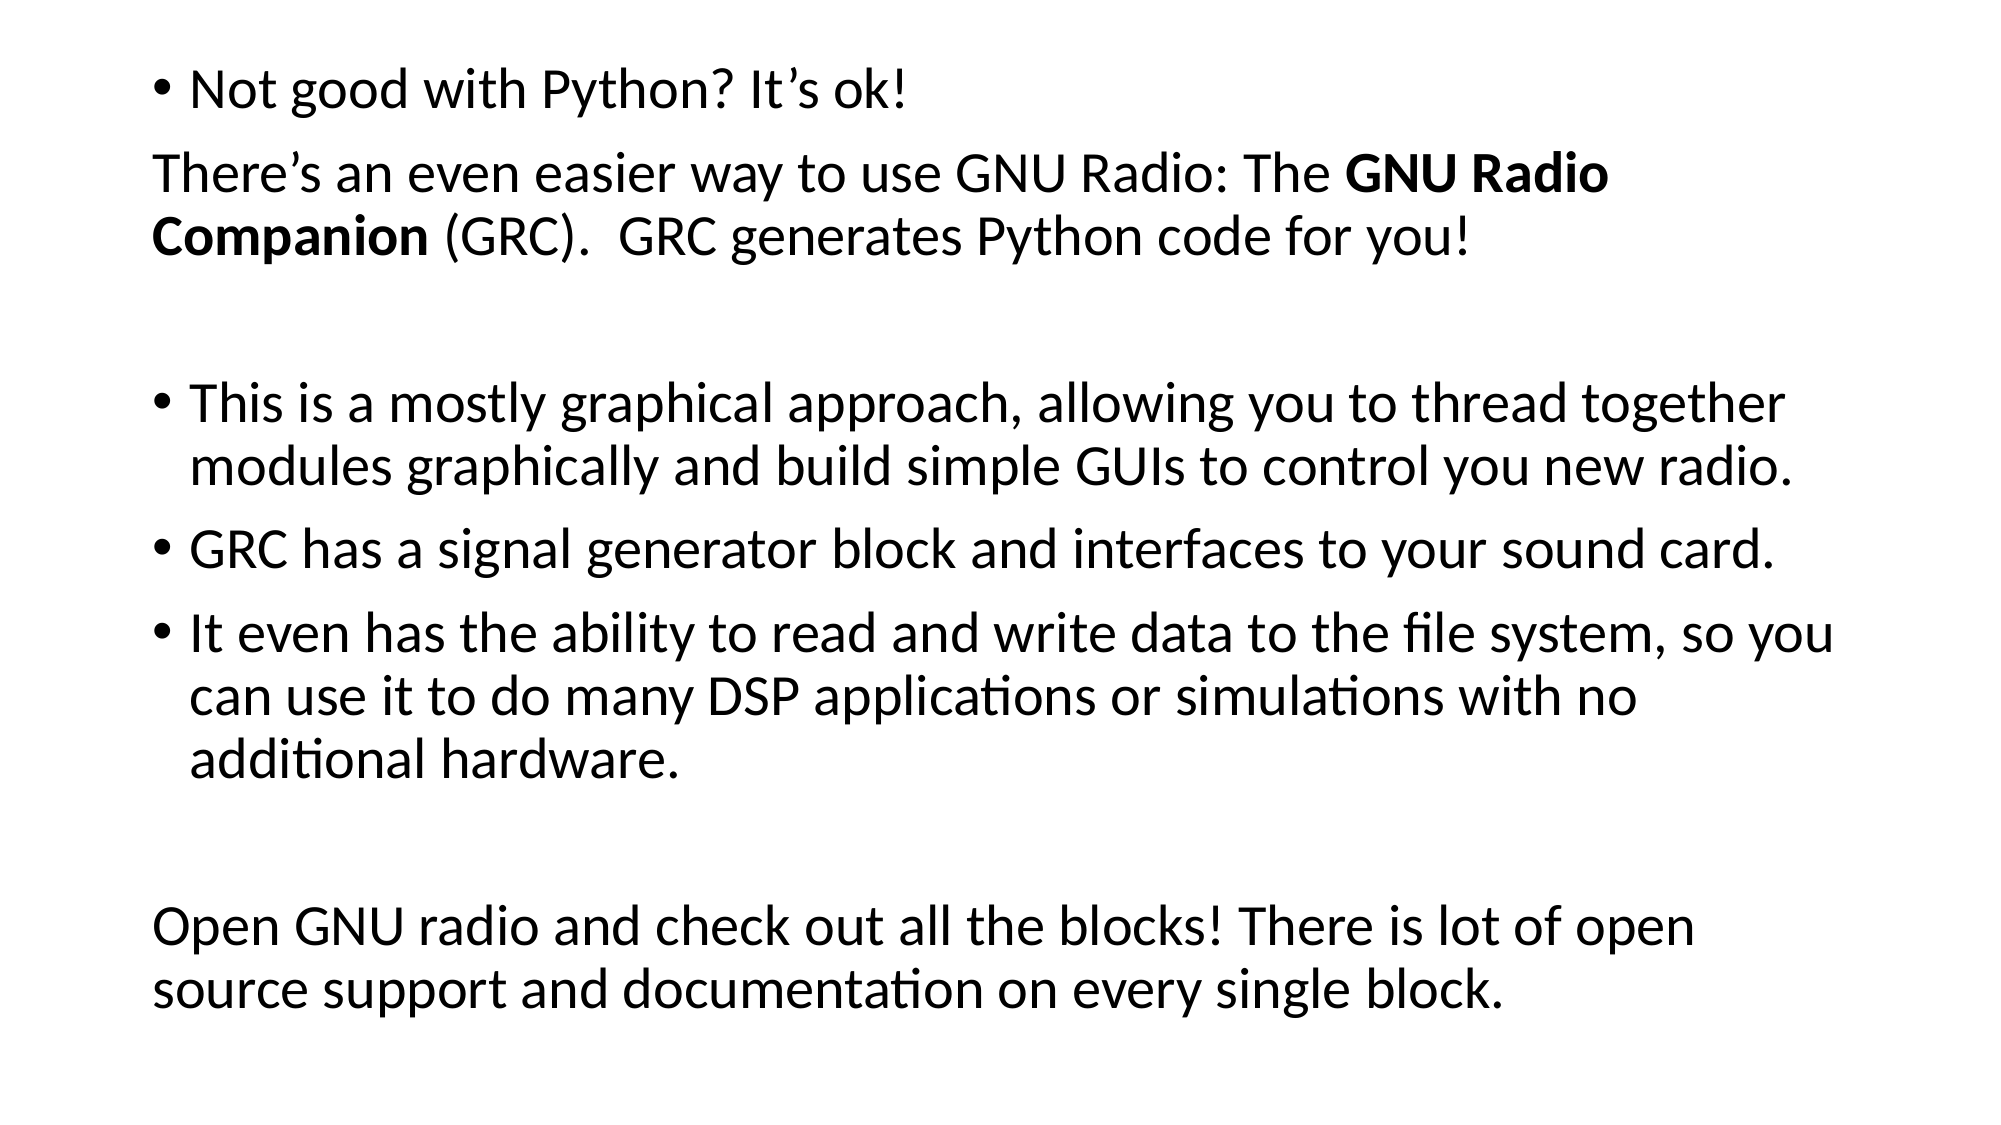

Not good with Python? It’s ok!
There’s an even easier way to use GNU Radio: The GNU Radio Companion (GRC).  GRC generates Python code for you!

This is a mostly graphical approach, allowing you to thread together modules graphically and build simple GUIs to control you new radio.
GRC has a signal generator block and interfaces to your sound card.
It even has the ability to read and write data to the file system, so you can use it to do many DSP applications or simulations with no additional hardware.

Open GNU radio and check out all the blocks! There is lot of open source support and documentation on every single block.